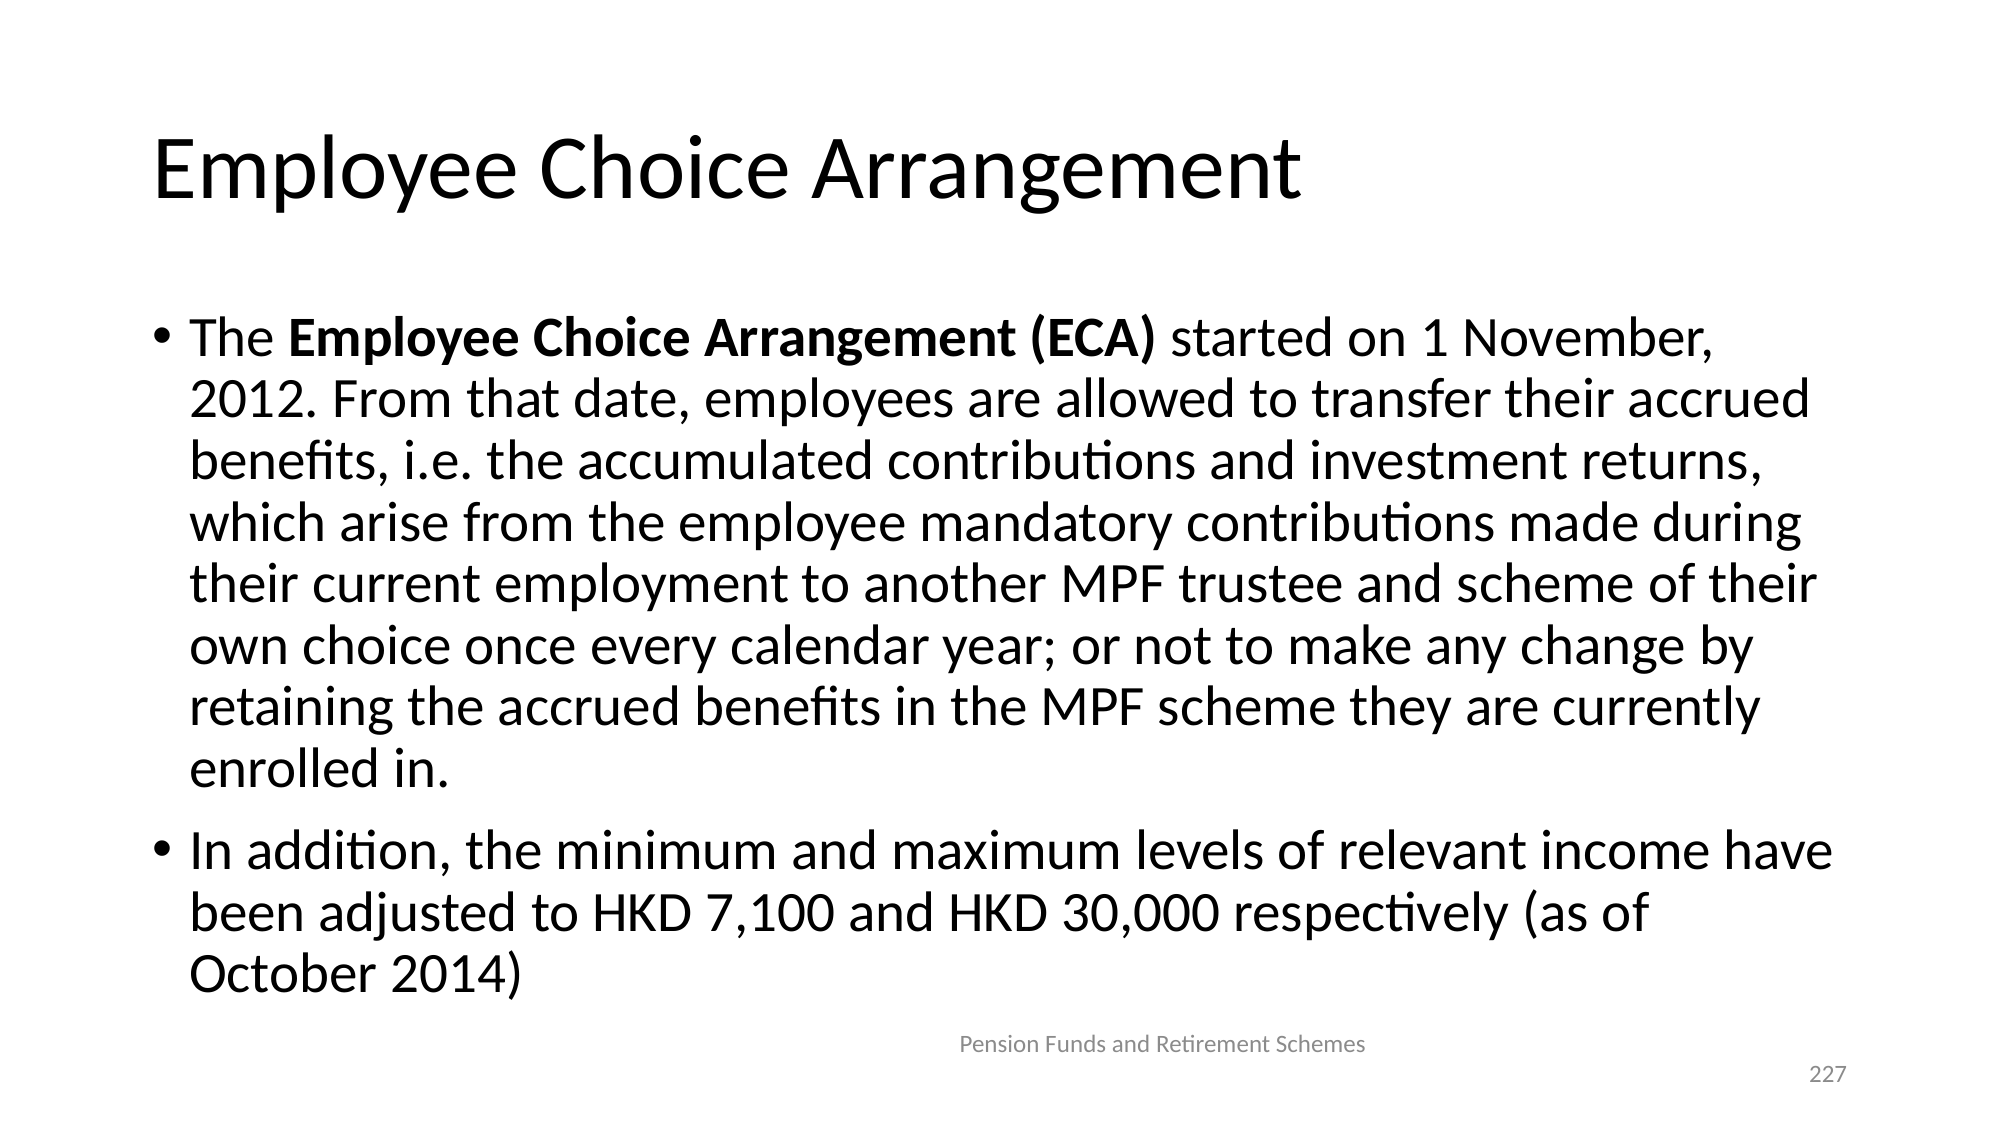

# Employee Choice Arrangement
The Employee Choice Arrangement (ECA) started on 1 November, 2012. From that date, employees are allowed to transfer their accrued benefits, i.e. the accumulated contributions and investment returns, which arise from the employee mandatory contributions made during their current employment to another MPF trustee and scheme of their own choice once every calendar year; or not to make any change by retaining the accrued benefits in the MPF scheme they are currently enrolled in.
In addition, the minimum and maximum levels of relevant income have been adjusted to HKD 7,100 and HKD 30,000 respectively (as of October 2014)
Pension Funds and Retirement Schemes
227